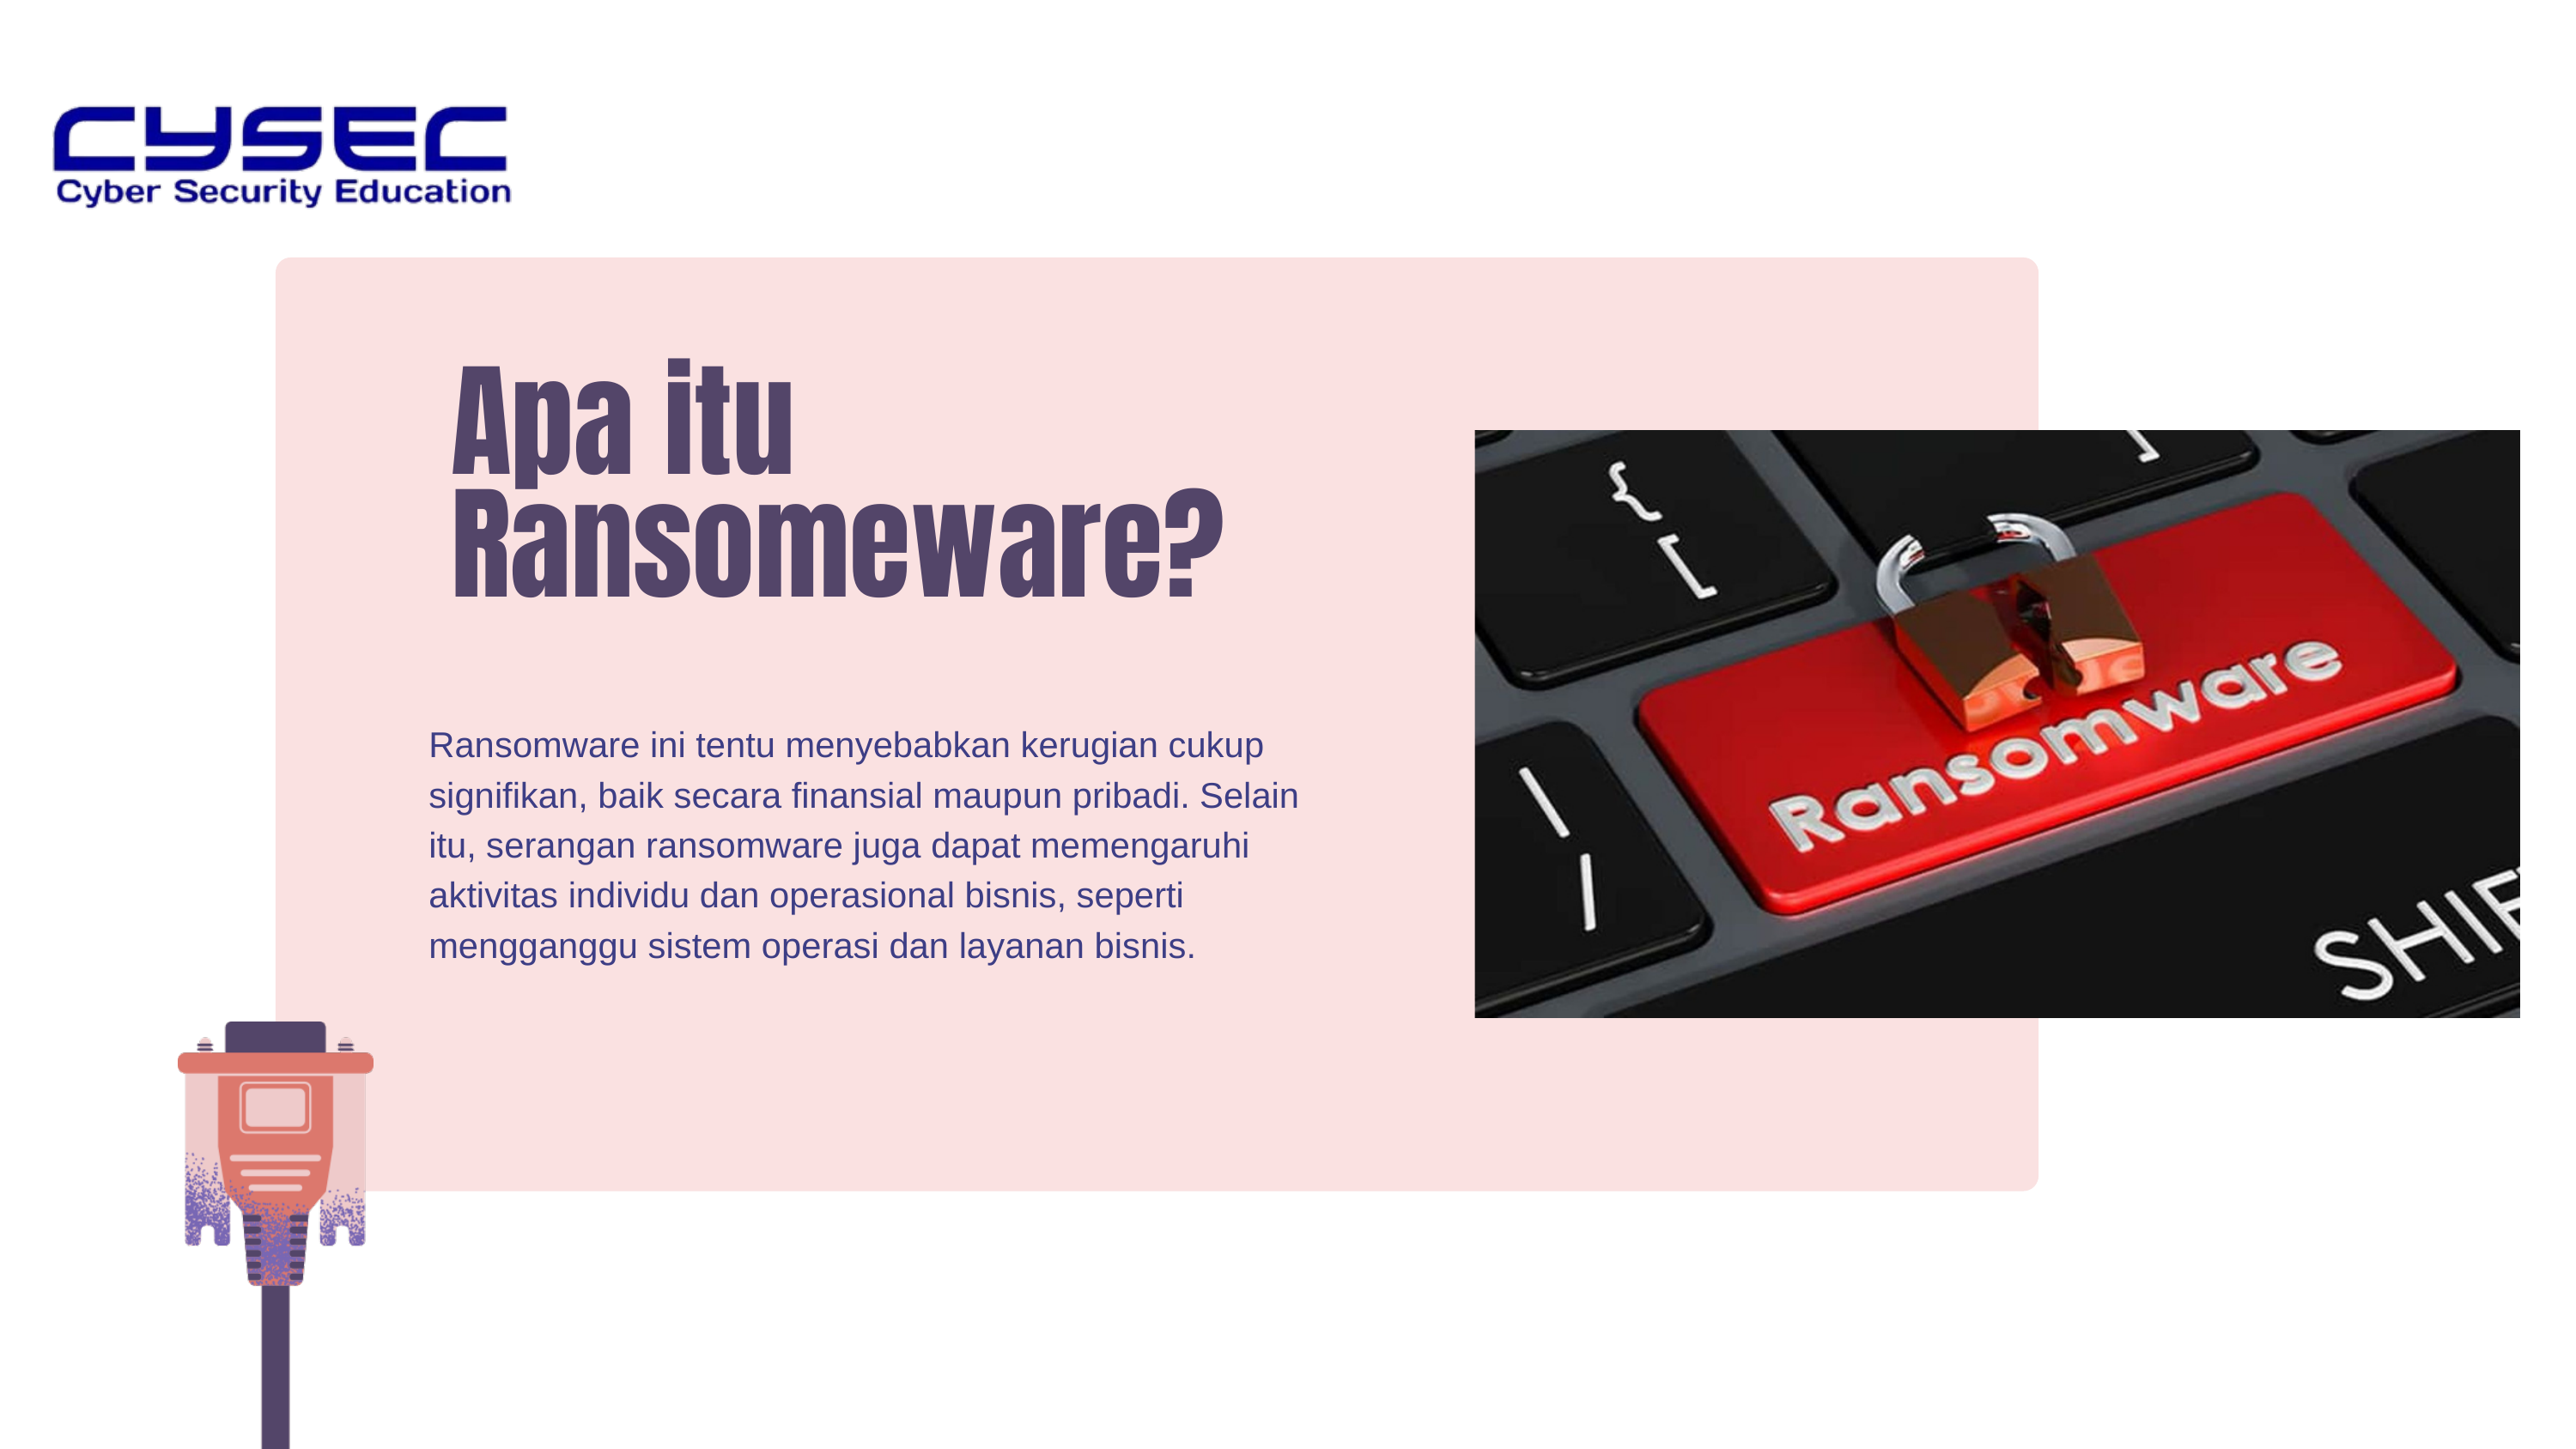

Apa itu Ransomeware?

Ransomware ini tentu menyebabkan kerugian cukup signifikan, baik secara finansial maupun pribadi. Selain itu, serangan ransomware juga dapat memengaruhi aktivitas individu dan operasional bisnis, seperti mengganggu sistem operasi dan layanan bisnis.